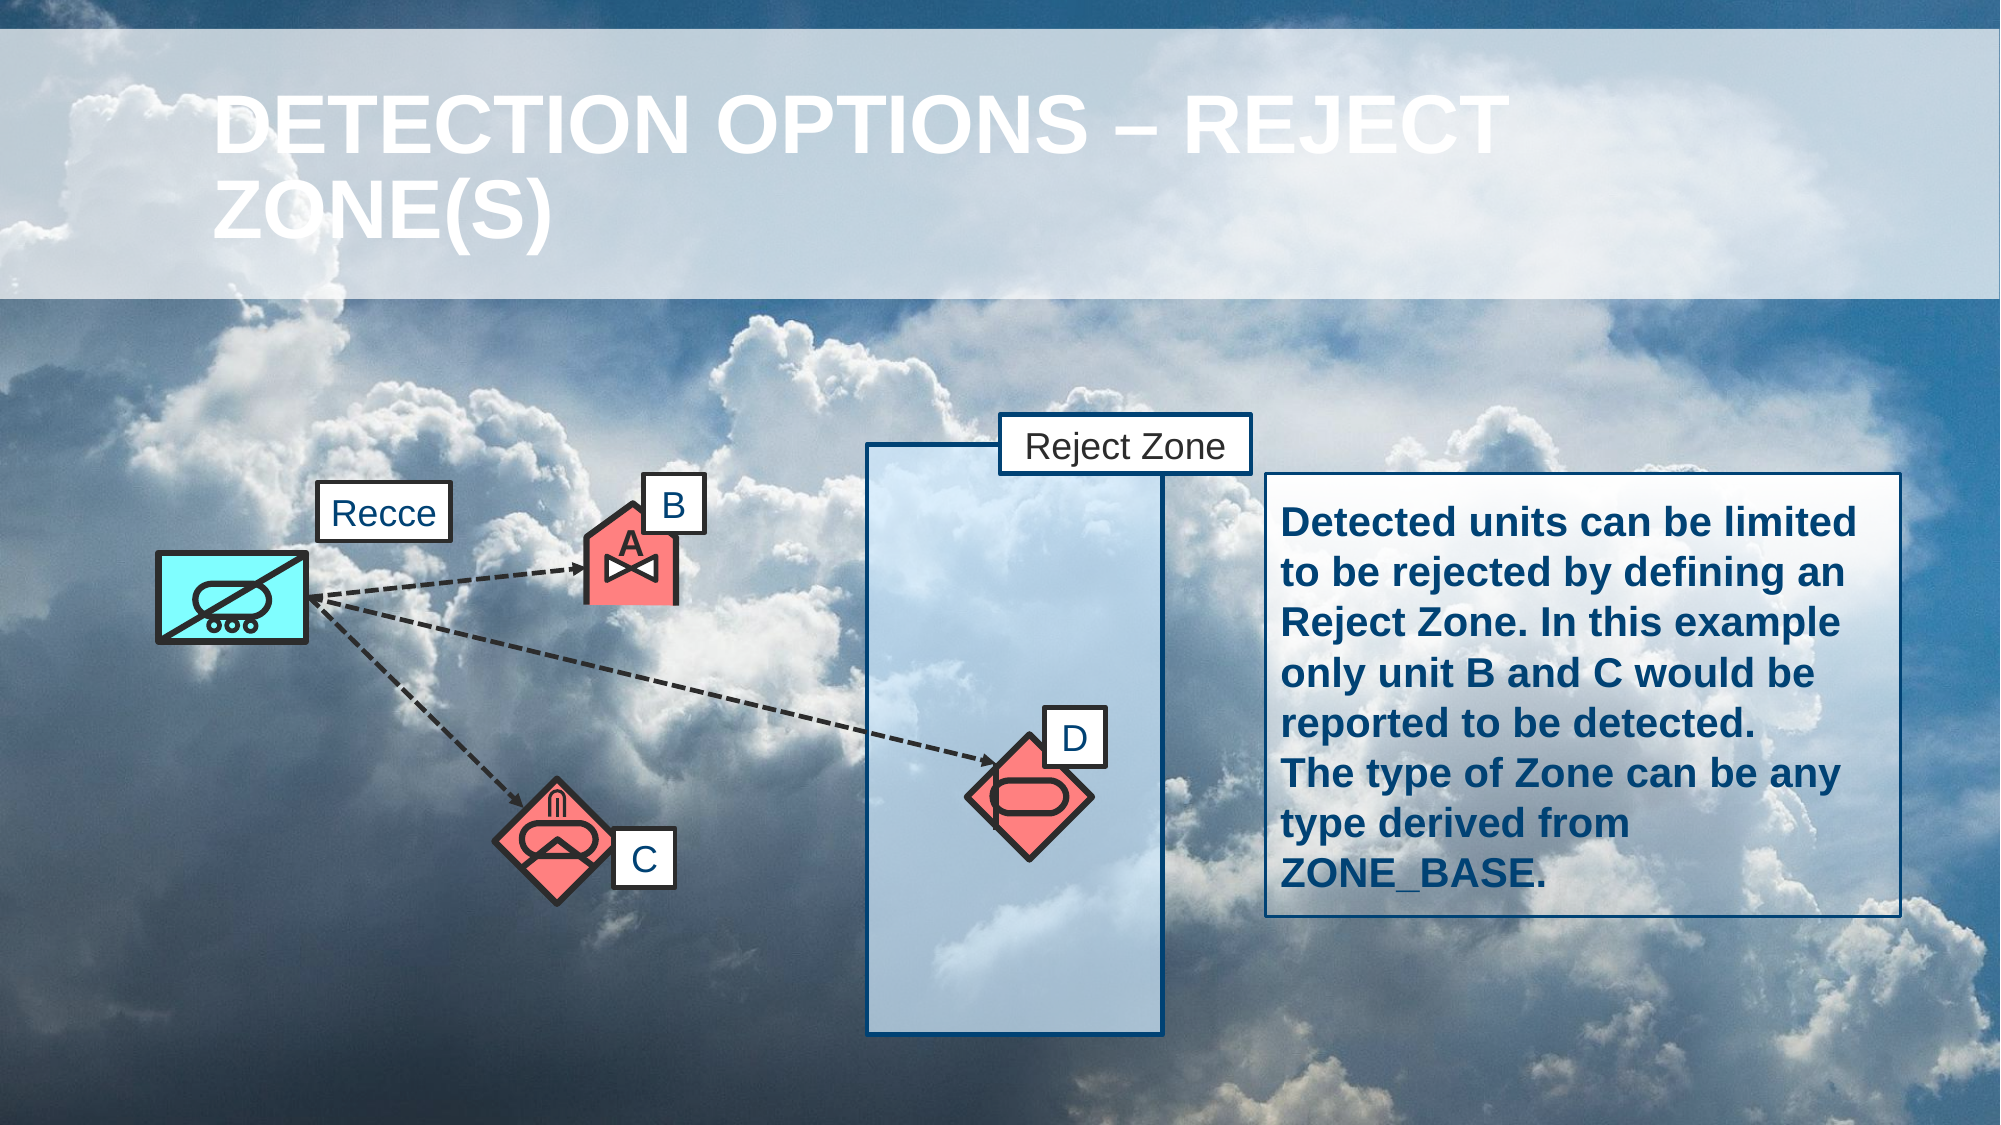

# detection options – reject zone(s)
Reject Zone

B
Detected units can be limited to be rejected by defining an Reject Zone. In this example only unit B and C would be reported to be detected.
The type of Zone can be any type derived from ZONE_BASE.
Recce

A

D

C